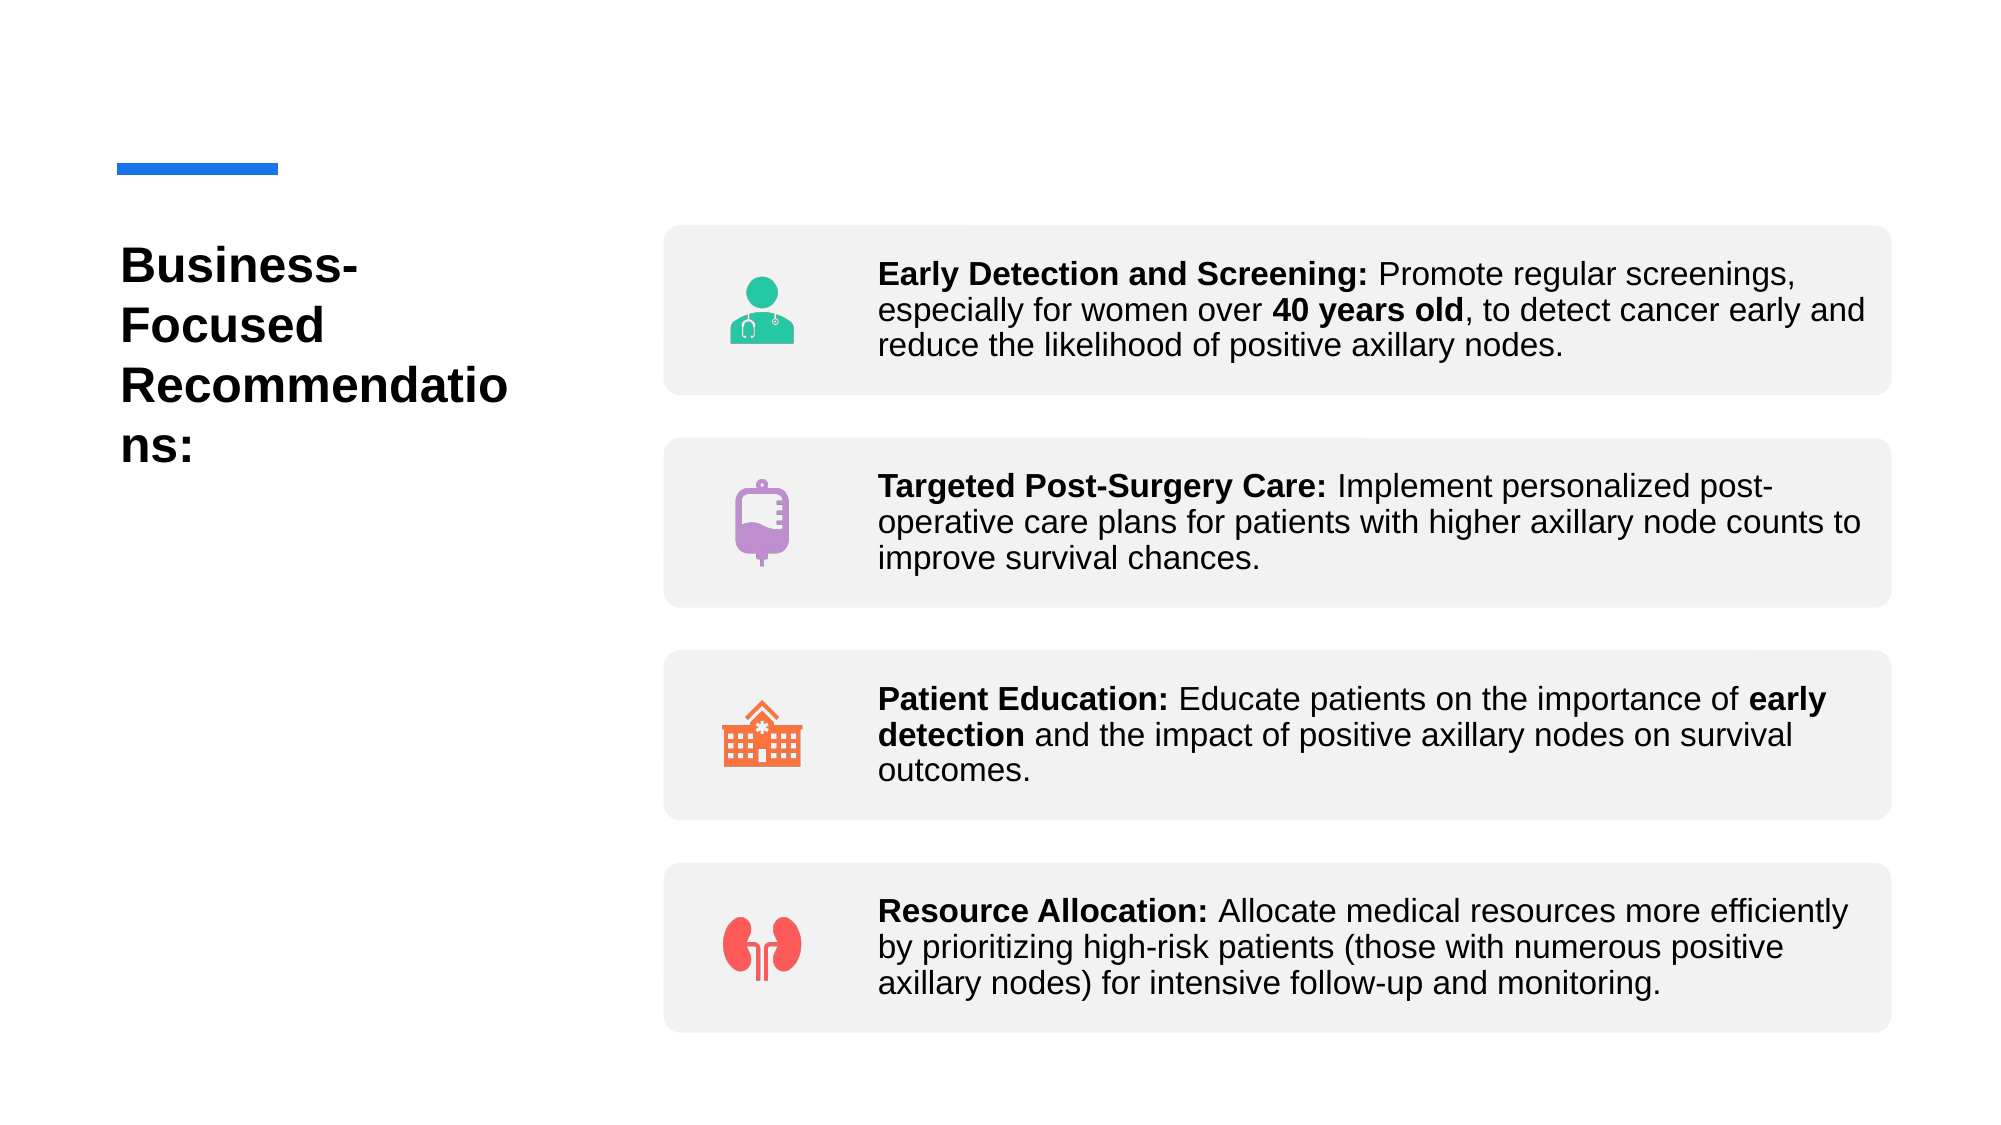

# Business-Focused Recommendations:
Early Detection and Screening: Promote regular screenings, especially for women over 40 years old, to detect cancer early and reduce the likelihood of positive axillary nodes.
Targeted Post-Surgery Care: Implement personalized post-operative care plans for patients with higher axillary node counts to improve survival chances.
Patient Education: Educate patients on the importance of early detection and the impact of positive axillary nodes on survival outcomes.
Resource Allocation: Allocate medical resources more efficiently by prioritizing high-risk patients (those with numerous positive axillary nodes) for intensive follow-up and monitoring.